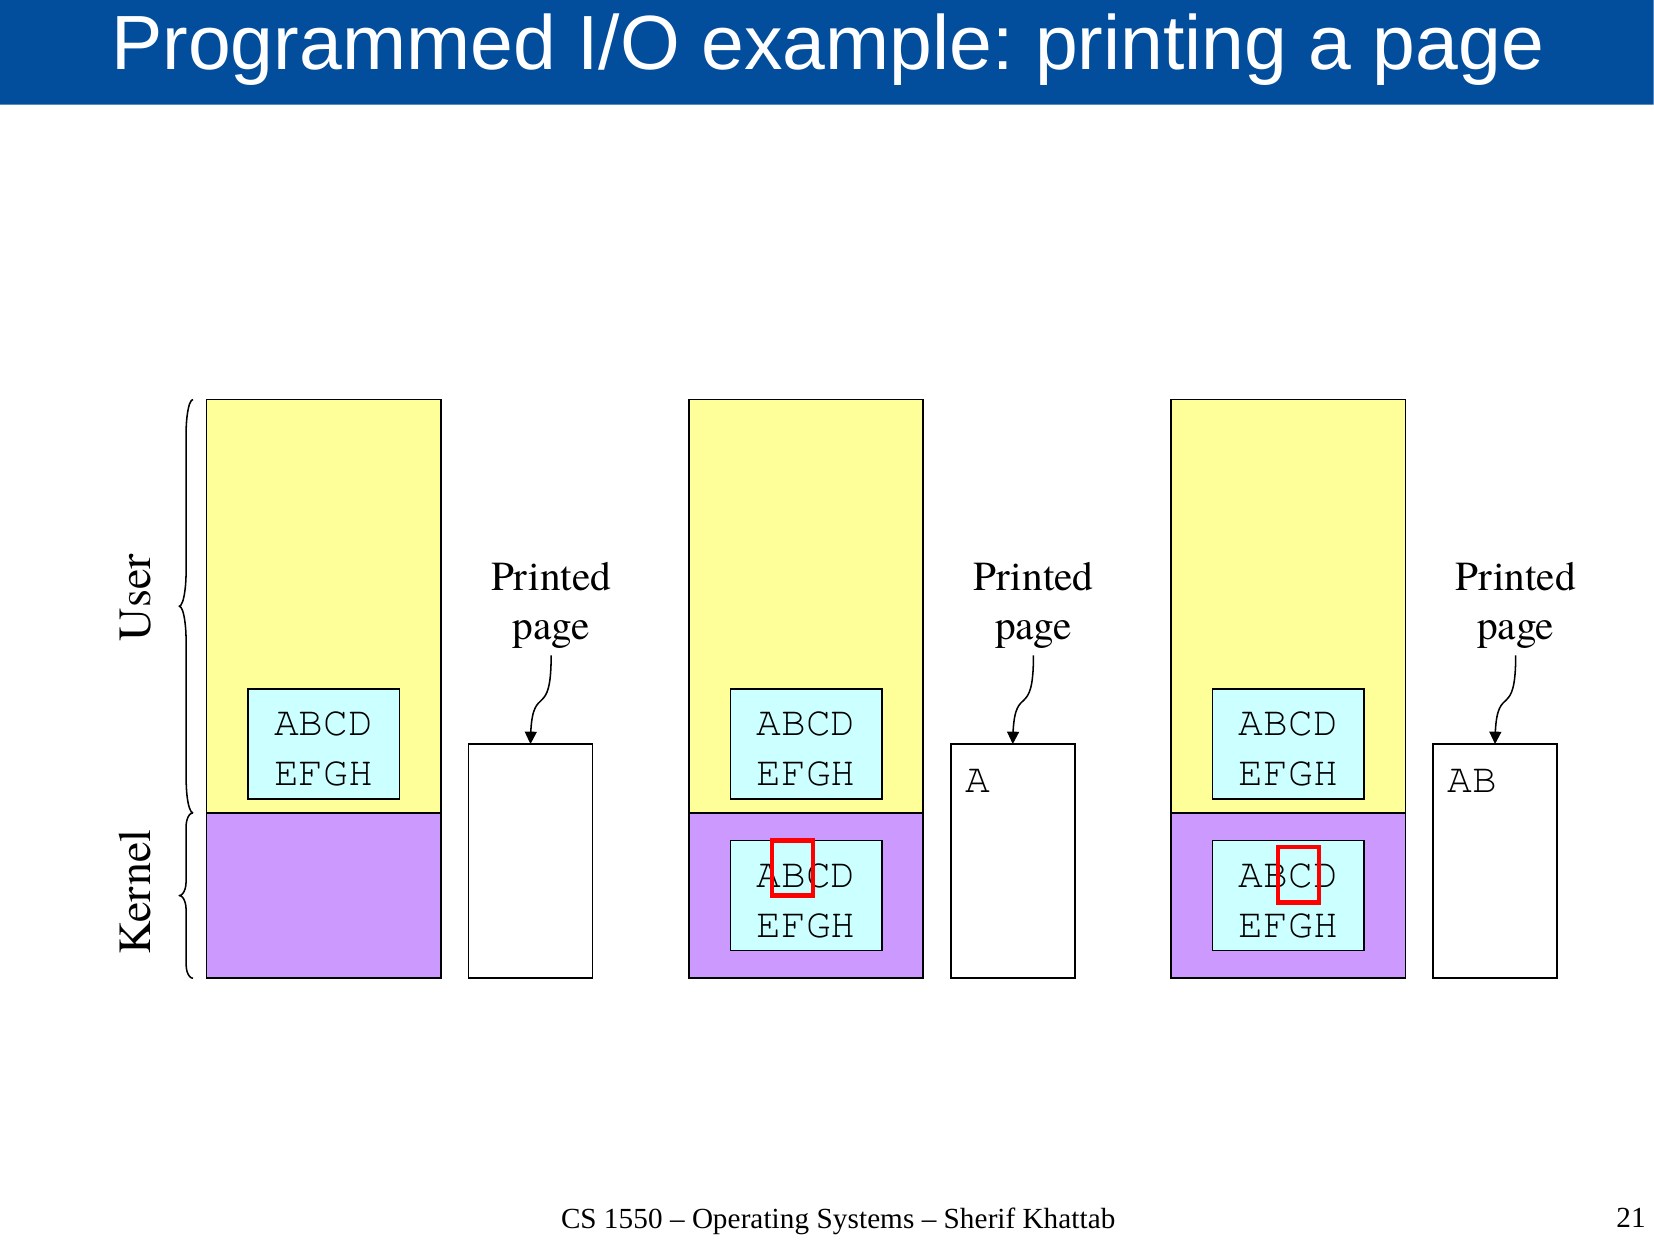

# Programmed I/O example: printing a page

Printed
page
Printed
page
Printed
page
User
ABCD
EFGH
ABCD
EFGH
ABCD
EFGH

A
AB

ABCD
EFGH

ABCD
EFGH

Kernel
21
CS 1550 – Operating Systems – Sherif Khattab